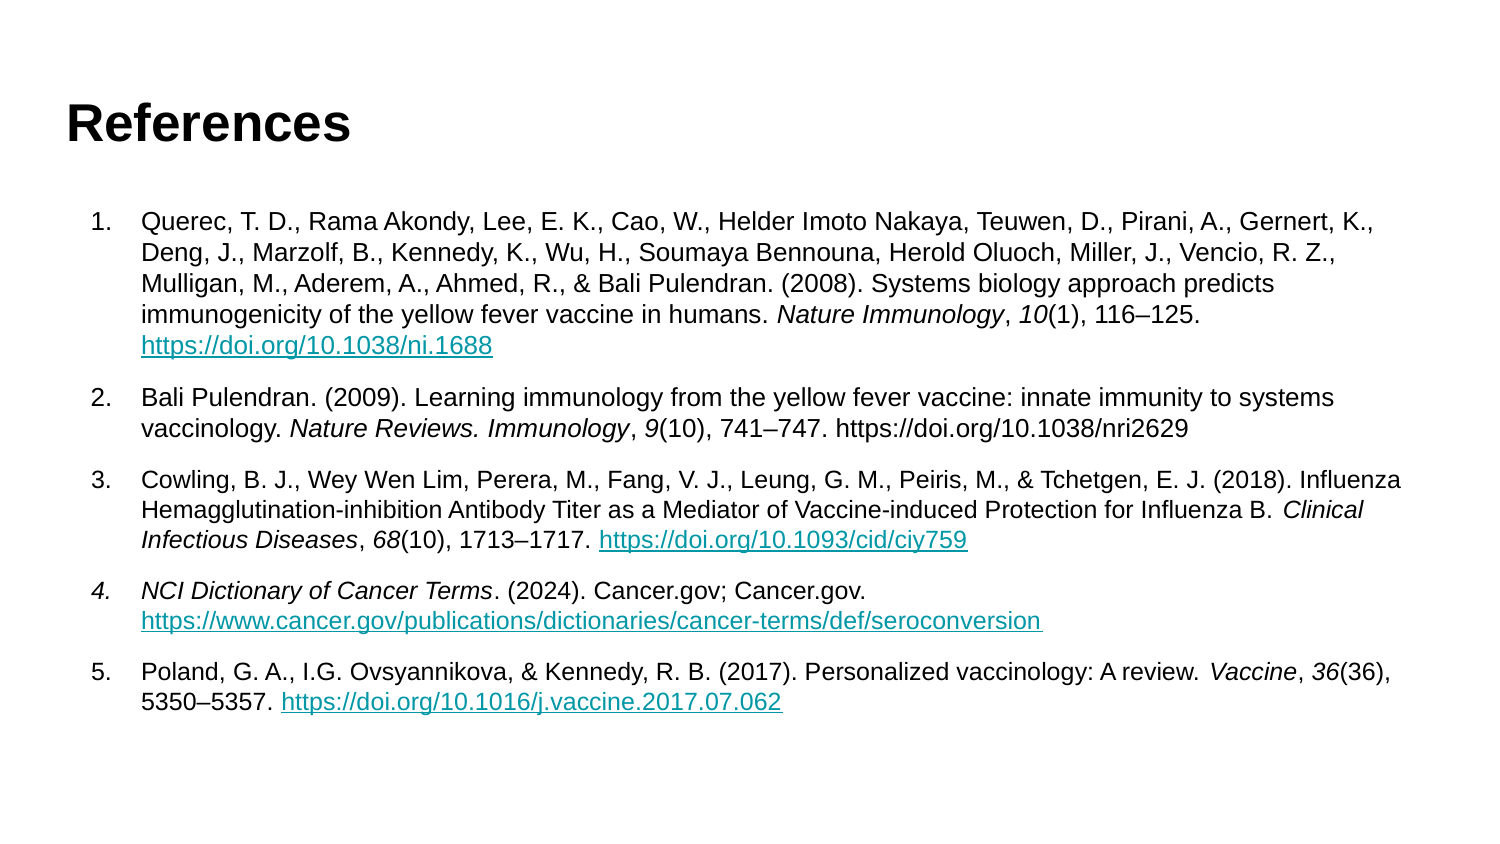

# References
Querec, T. D., Rama Akondy, Lee, E. K., Cao, W., Helder Imoto Nakaya, Teuwen, D., Pirani, A., Gernert, K., Deng, J., Marzolf, B., Kennedy, K., Wu, H., Soumaya Bennouna, Herold Oluoch, Miller, J., Vencio, R. Z., Mulligan, M., Aderem, A., Ahmed, R., & Bali Pulendran. (2008). Systems biology approach predicts immunogenicity of the yellow fever vaccine in humans. Nature Immunology, 10(1), 116–125. https://doi.org/10.1038/ni.1688
Bali Pulendran. (2009). Learning immunology from the yellow fever vaccine: innate immunity to systems vaccinology. Nature Reviews. Immunology, 9(10), 741–747. https://doi.org/10.1038/nri2629
Cowling, B. J., Wey Wen Lim, Perera, M., Fang, V. J., Leung, G. M., Peiris, M., & Tchetgen, E. J. (2018). Influenza Hemagglutination-inhibition Antibody Titer as a Mediator of Vaccine-induced Protection for Influenza B. Clinical Infectious Diseases, 68(10), 1713–1717. https://doi.org/10.1093/cid/ciy759
NCI Dictionary of Cancer Terms. (2024). Cancer.gov; Cancer.gov. https://www.cancer.gov/publications/dictionaries/cancer-terms/def/seroconversion
Poland, G. A., I.G. Ovsyannikova, & Kennedy, R. B. (2017). Personalized vaccinology: A review. Vaccine, 36(36), 5350–5357. https://doi.org/10.1016/j.vaccine.2017.07.062